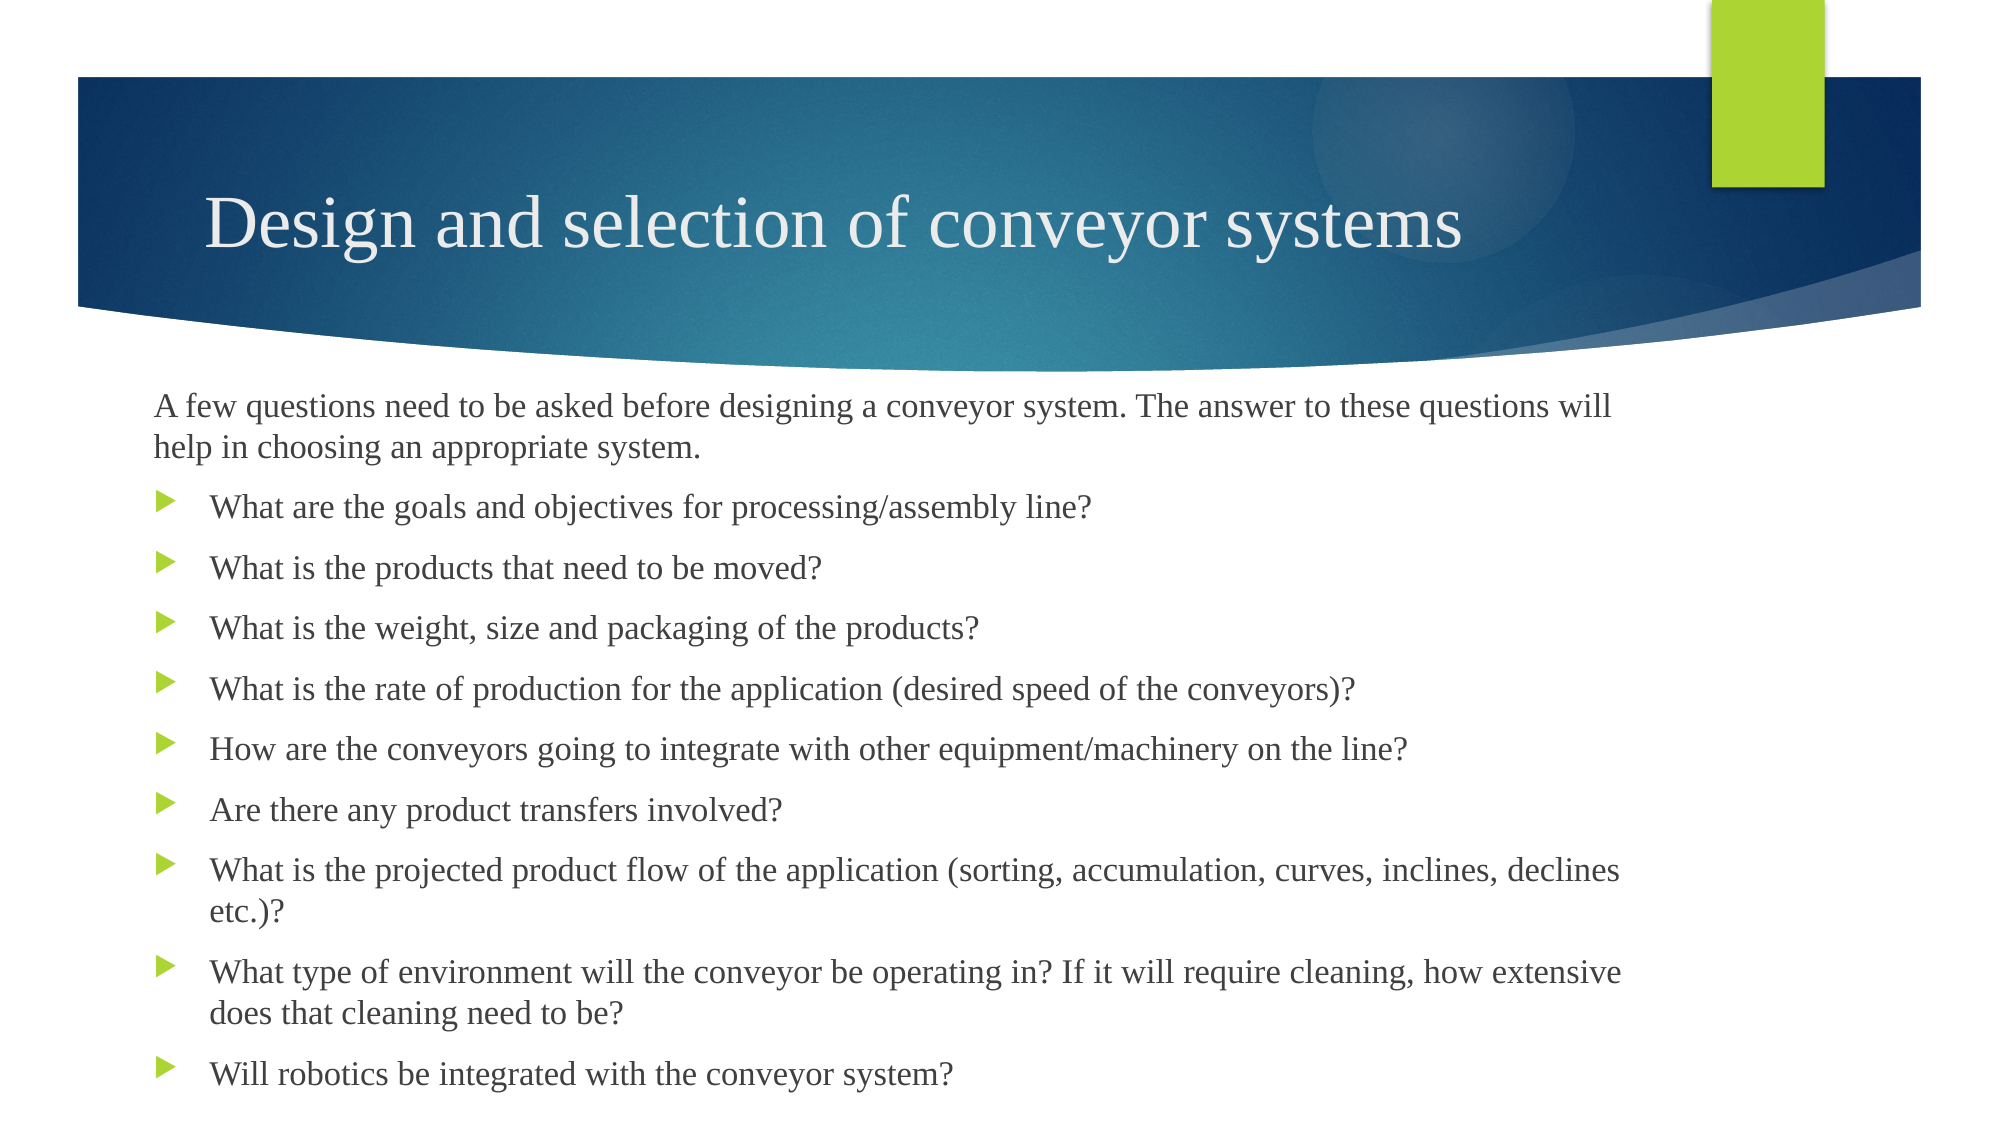

# Design and selection of conveyor systems
A few questions need to be asked before designing a conveyor system. The answer to these questions will help in choosing an appropriate system.
What are the goals and objectives for processing/assembly line?
What is the products that need to be moved?
What is the weight, size and packaging of the products?
What is the rate of production for the application (desired speed of the conveyors)?
How are the conveyors going to integrate with other equipment/machinery on the line?
Are there any product transfers involved?
What is the projected product flow of the application (sorting, accumulation, curves, inclines, declines etc.)?
What type of environment will the conveyor be operating in? If it will require cleaning, how extensive does that cleaning need to be?
Will robotics be integrated with the conveyor system?